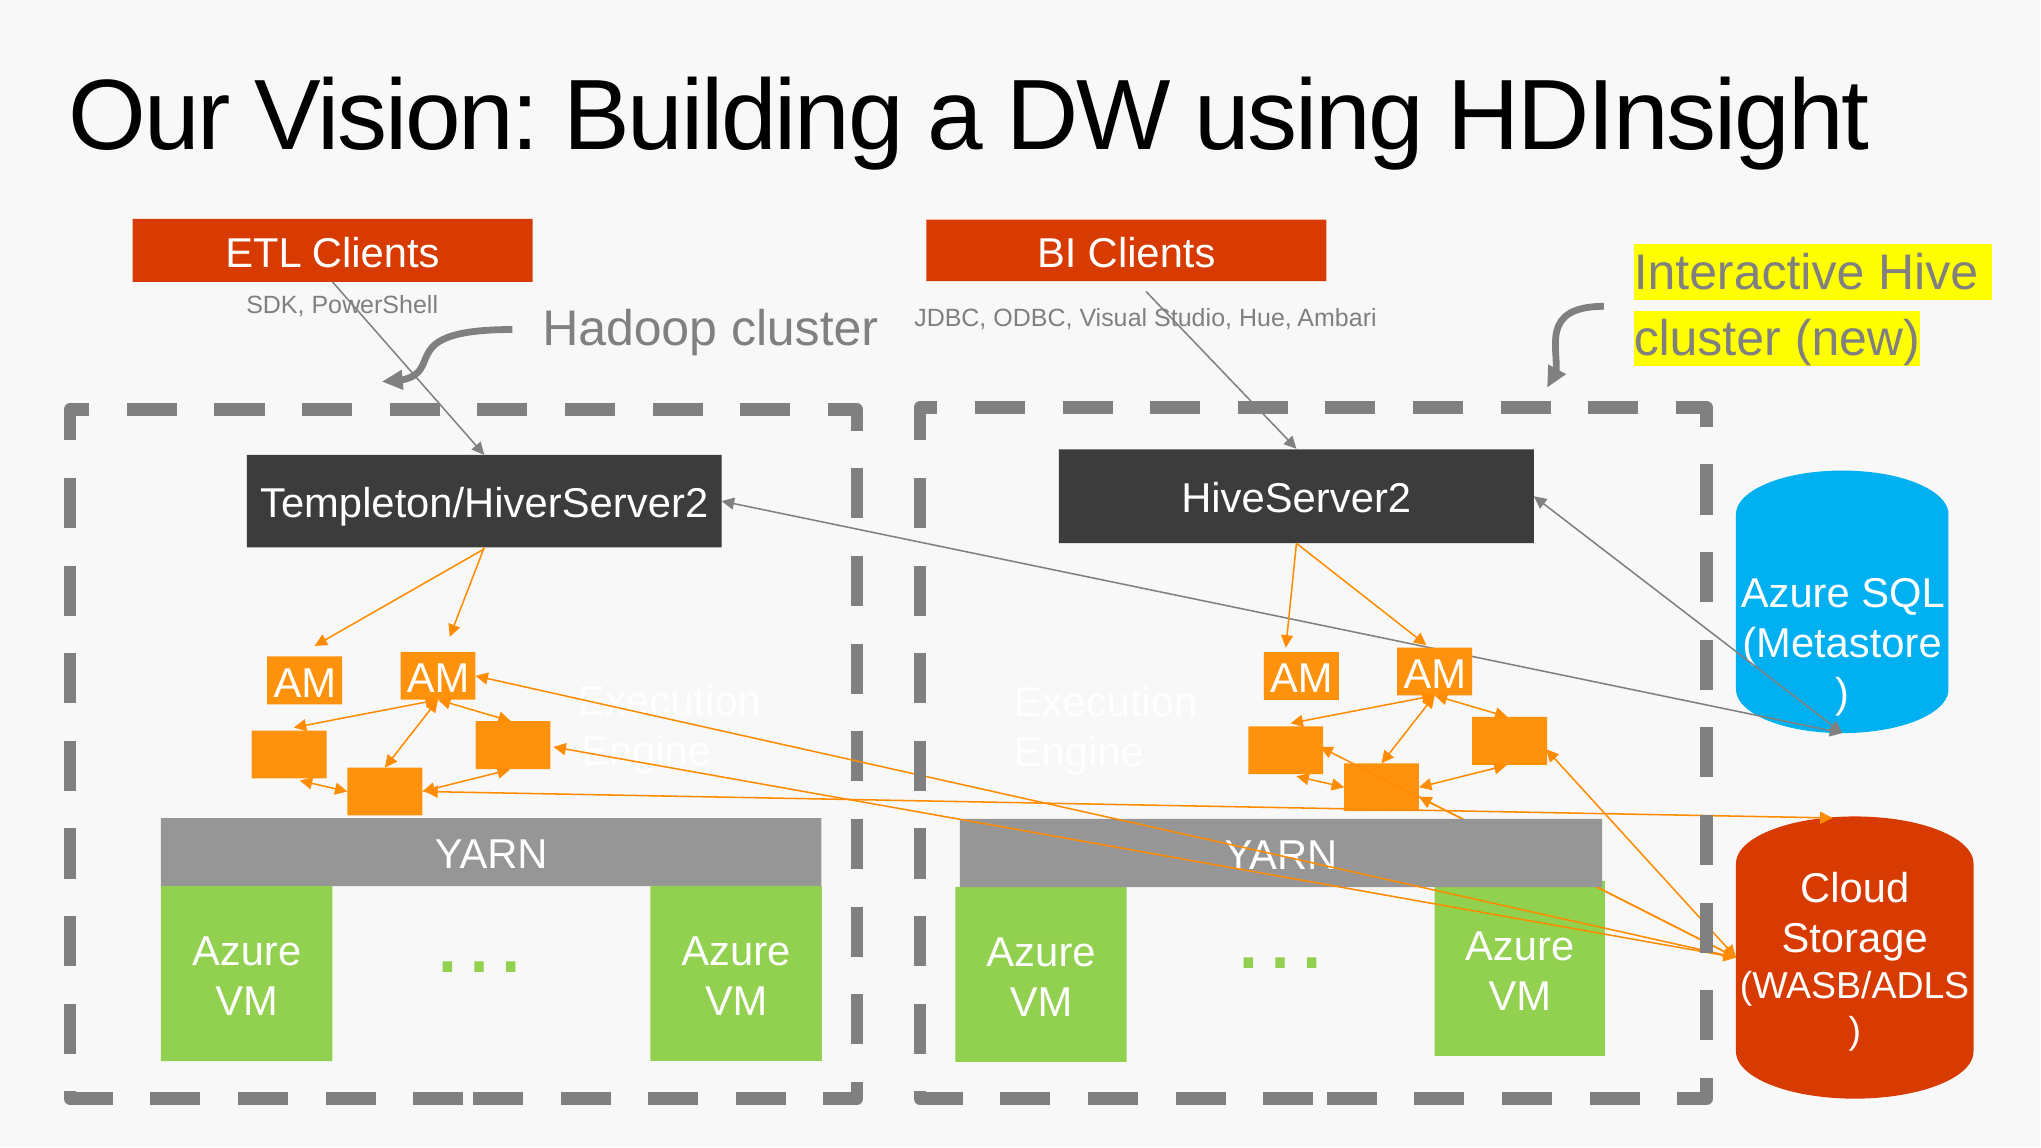

# Our Vision: Building a DW using HDInsight
ETL Clients
BI Clients
Interactive Hive
cluster (new)
Hadoop cluster
SDK, PowerShell
JDBC, ODBC, Visual Studio, Hue, Ambari

HiveServer2
Templeton/HiverServer2
Azure SQL (Metastore)

                                Execution
                           Engine

     Execution
     Engine

AM
AM
AM
AM

Cloud Storage (WASB/ADLS)

YARN
YARN
…
…
Azure VM
Azure VM
Azure VM
Azure VM